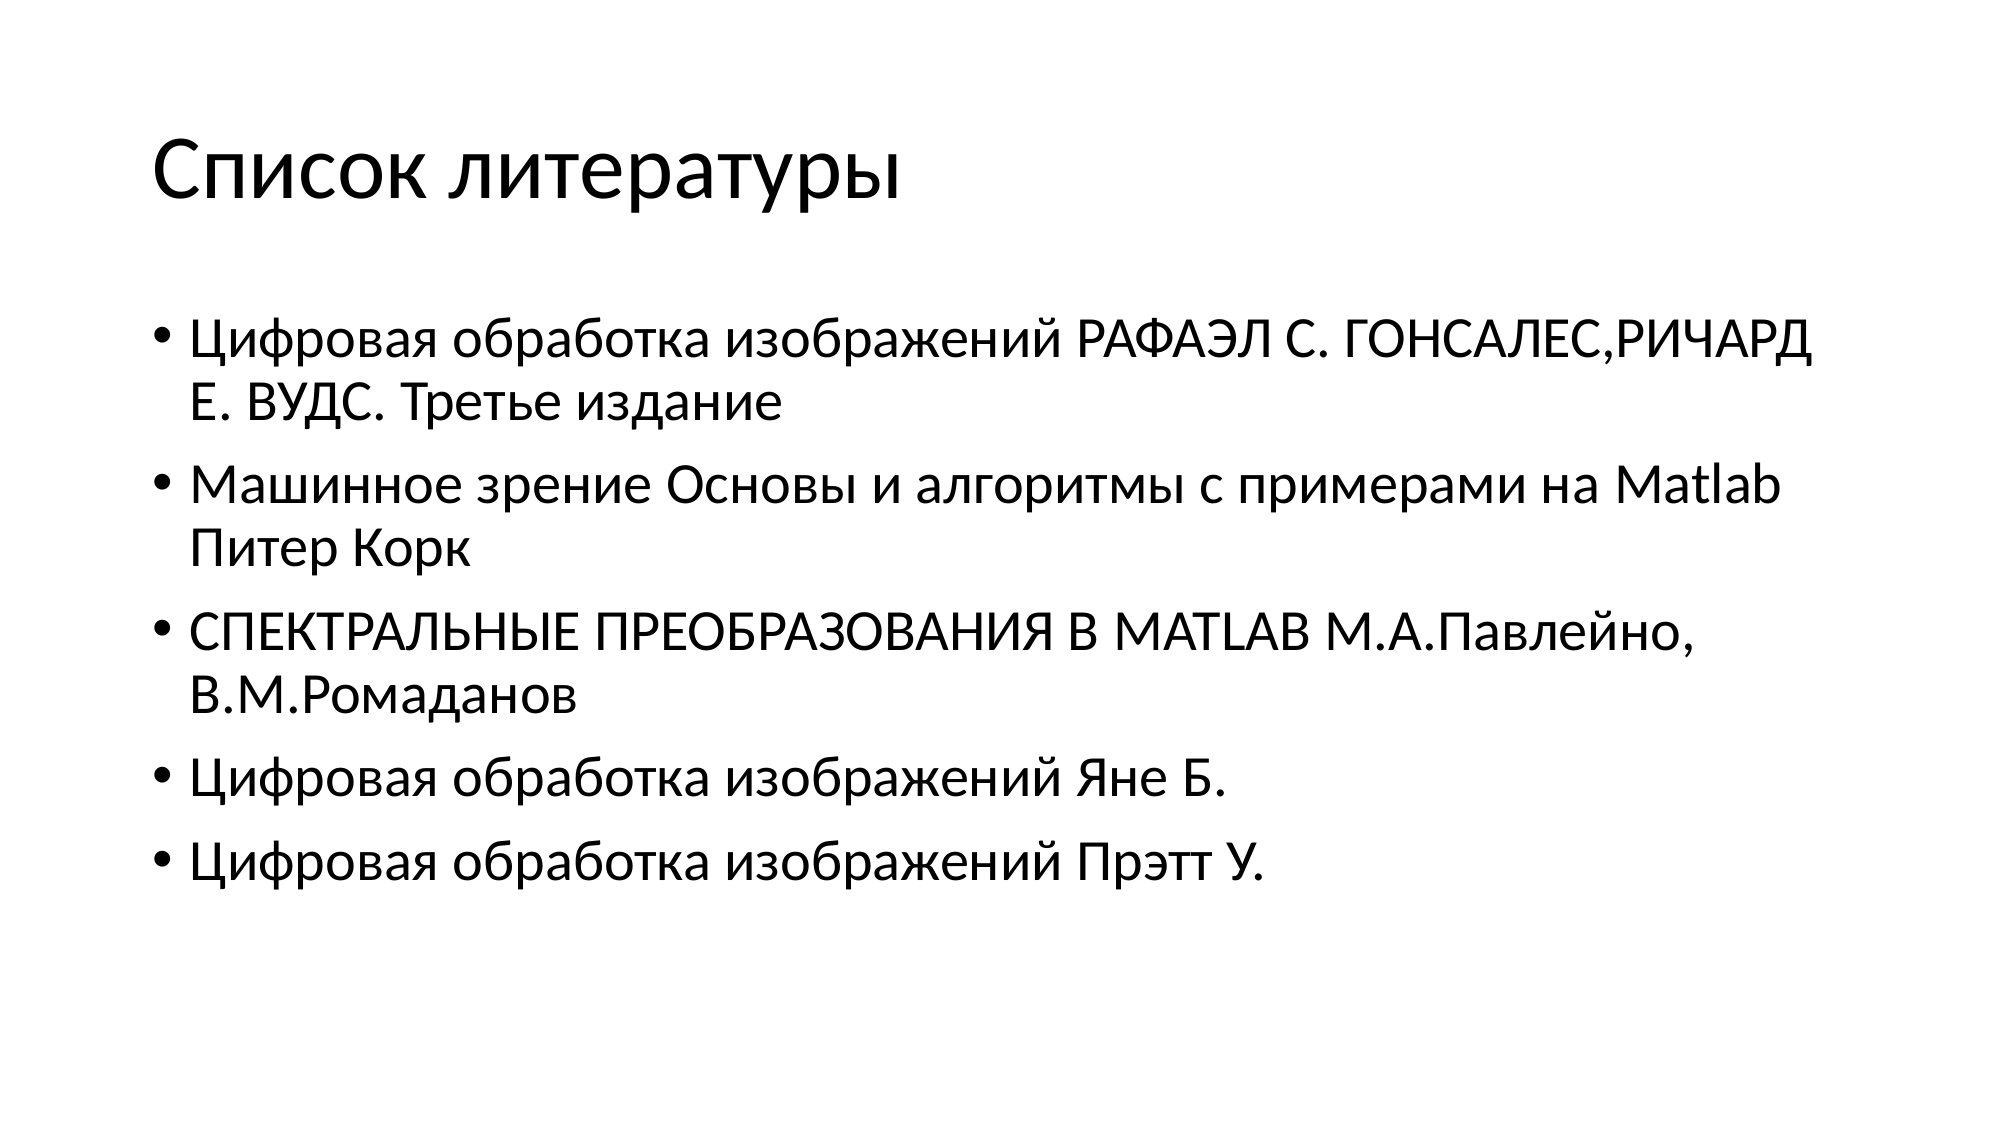

# Список литературы
Цифровая обработка изображений РАФАЭЛ С. ГОНСАЛЕС,РИЧАРД Е. ВУДС. Третье издание
Машинное зрение Основы и алгоритмы с примерами на Matlab Питер Корк
СПЕКТРАЛЬНЫЕ ПРЕОБРАЗОВАНИЯ В MATLAB М.А.Павлейно, В.М.Ромаданов
Цифровая обработка изображений Яне Б.
Цифровая обработка изображений Прэтт У.